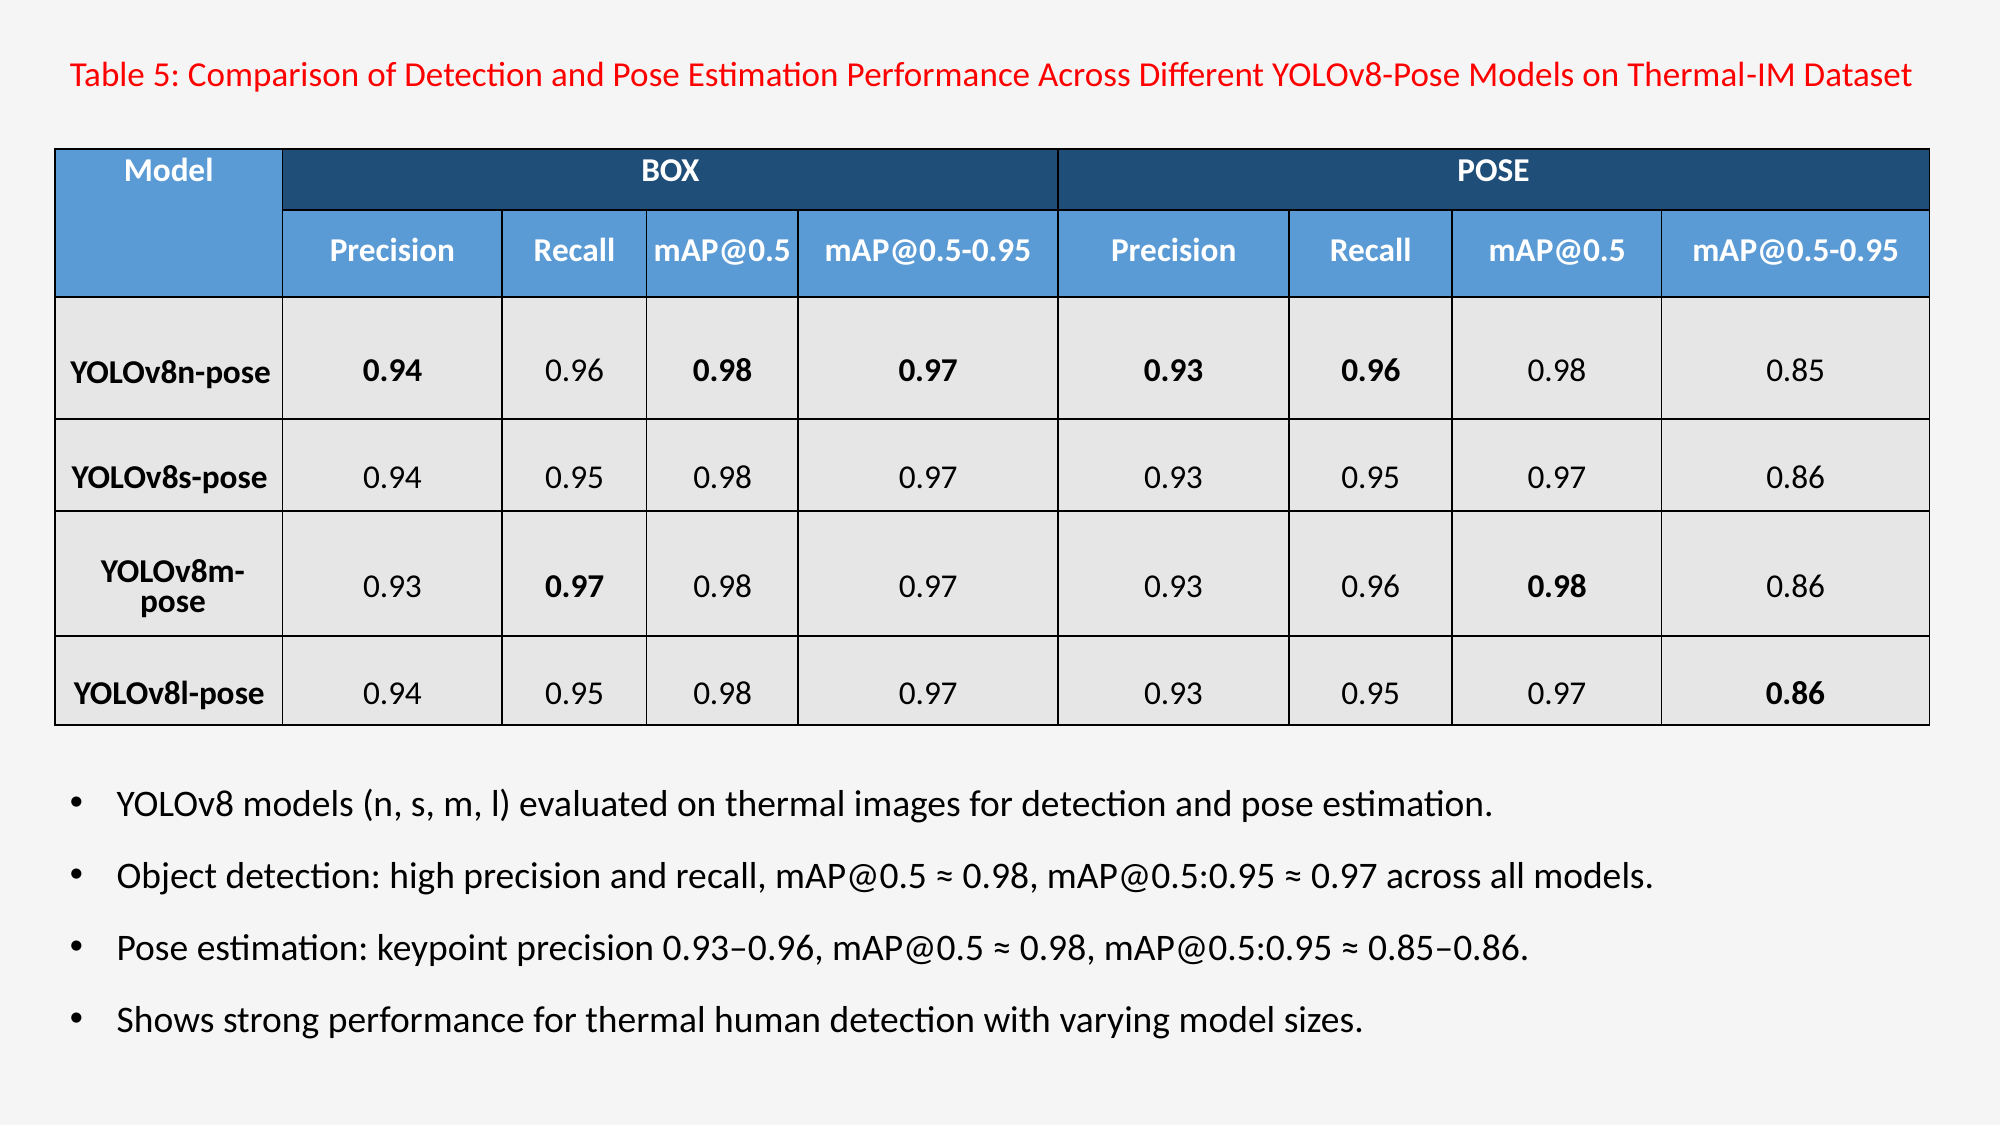

# Table 5: Comparison of Detection and Pose Estimation Performance Across Different YOLOv8-Pose Models on Thermal-IM Dataset
| Model | BOX |  |  |  | POSE |  |  |  |
| --- | --- | --- | --- | --- | --- | --- | --- | --- |
|  | Precision | Recall | mAP@0.5 | mAP@0.5-0.95 | Precision | Recall | mAP@0.5 | mAP@0.5-0.95 |
| YOLOv8n-pose | 0.94 | 0.96 | 0.98 | 0.97 | 0.93 | 0.96 | 0.98 | 0.85 |
| YOLOv8s-pose | 0.94 | 0.95 | 0.98 | 0.97 | 0.93 | 0.95 | 0.97 | 0.86 |
| YOLOv8m-pose | 0.93 | 0.97 | 0.98 | 0.97 | 0.93 | 0.96 | 0.98 | 0.86 |
| YOLOv8l-pose | 0.94 | 0.95 | 0.98 | 0.97 | 0.93 | 0.95 | 0.97 | 0.86 |
YOLOv8 models (n, s, m, l) evaluated on thermal images for detection and pose estimation.

Object detection: high precision and recall, mAP@0.5 ≈ 0.98, mAP@0.5:0.95 ≈ 0.97 across all models.

Pose estimation: keypoint precision 0.93–0.96, mAP@0.5 ≈ 0.98, mAP@0.5:0.95 ≈ 0.85–0.86.

Shows strong performance for thermal human detection with varying model sizes.